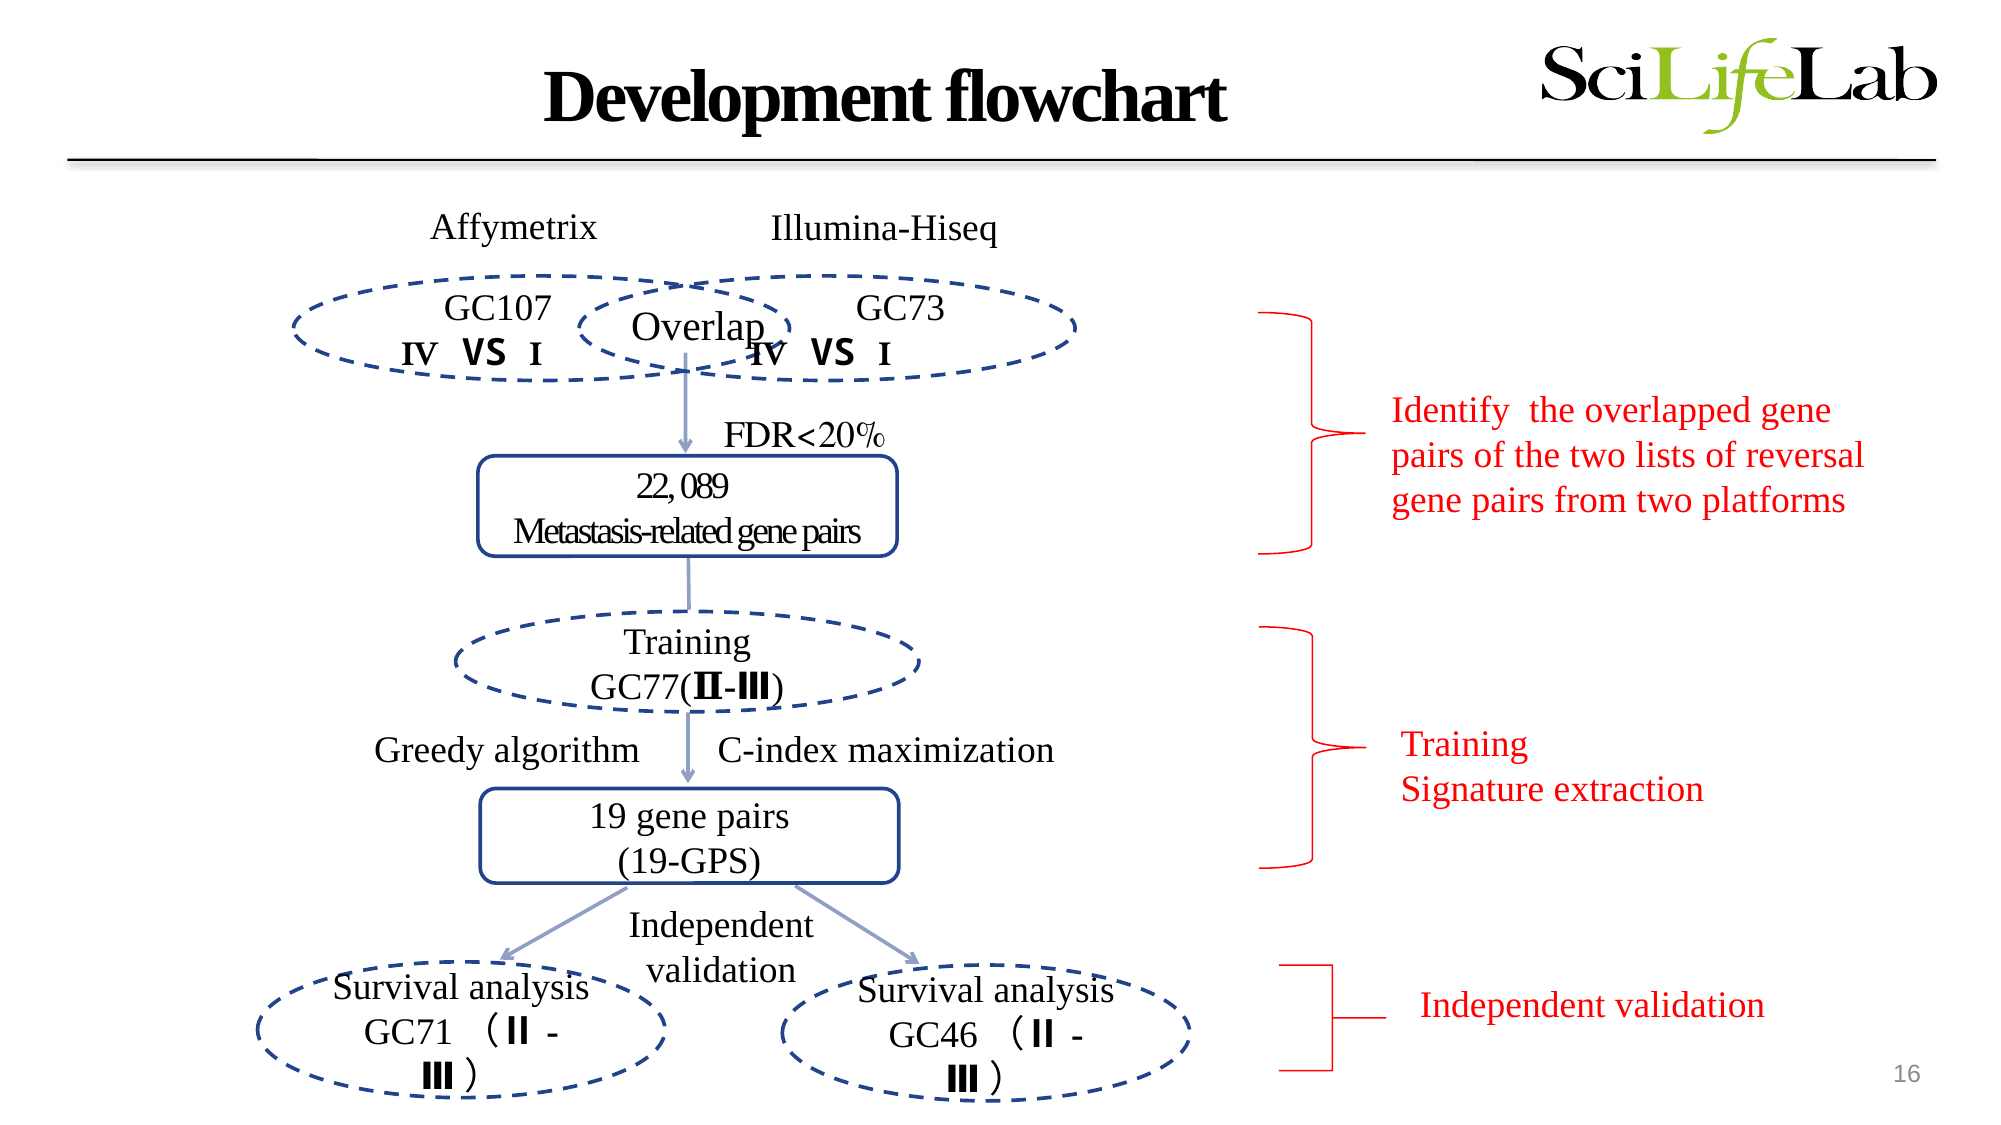

# Development flowchart
Affymetrix
Illumina-Hiseq
      GC107
  Ⅳ VS Ⅰ
              GC73
        Ⅳ VS Ⅰ
Overlap

Identify  the overlapped gene pairs of the two lists of reversal gene pairs from two platforms
FDR<20%
22, 089
Metastasis-related gene pairs
Training
GC77(Ⅱ-Ⅲ)

Training
Signature extraction
Greedy algorithm
C-index maximization
19 gene pairs
(19-GPS)
Independent validation
Survival analysis
GC71（Ⅱ-Ⅲ）
Survival analysis
GC46（Ⅱ-Ⅲ）

Independent validation
16